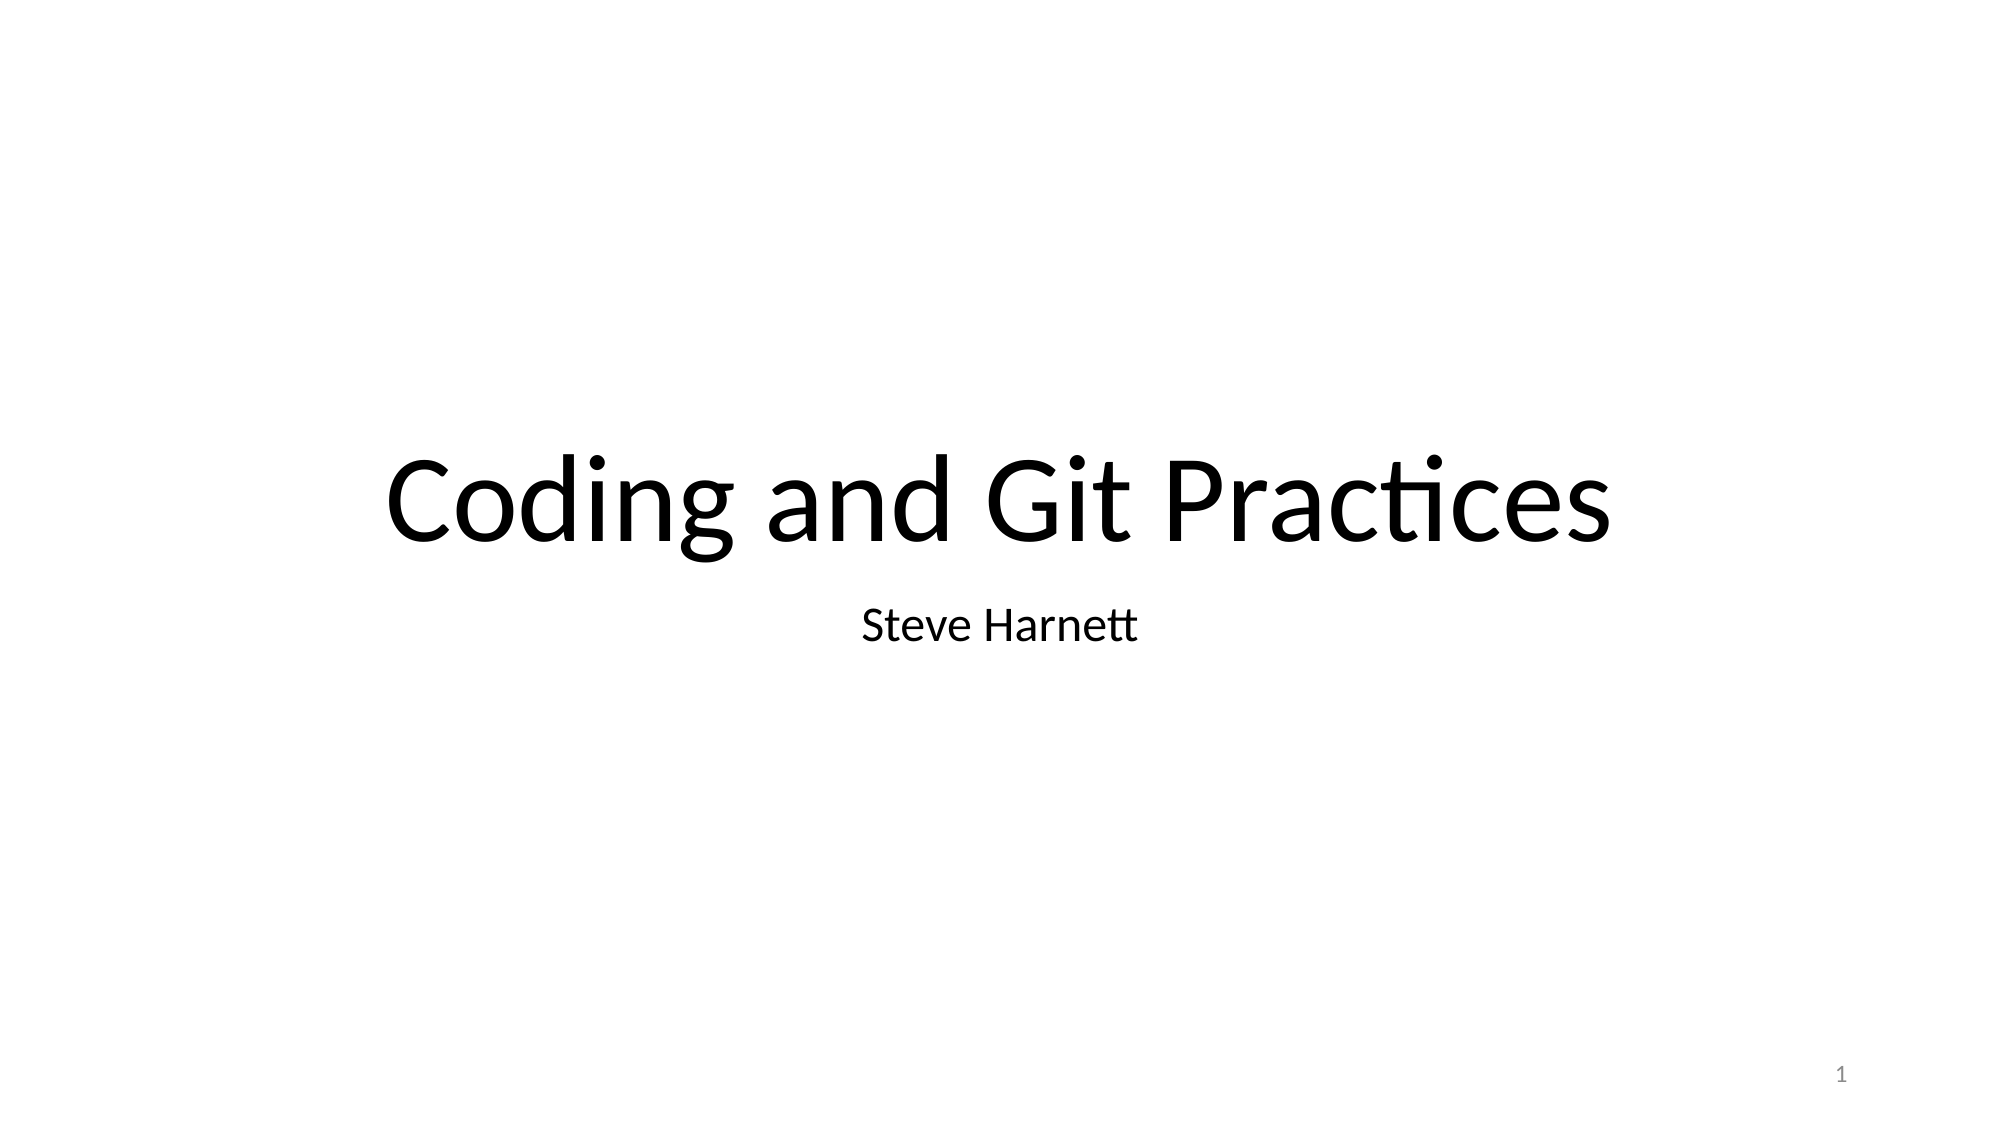

# Coding and Git Practices
Steve Harnett
1